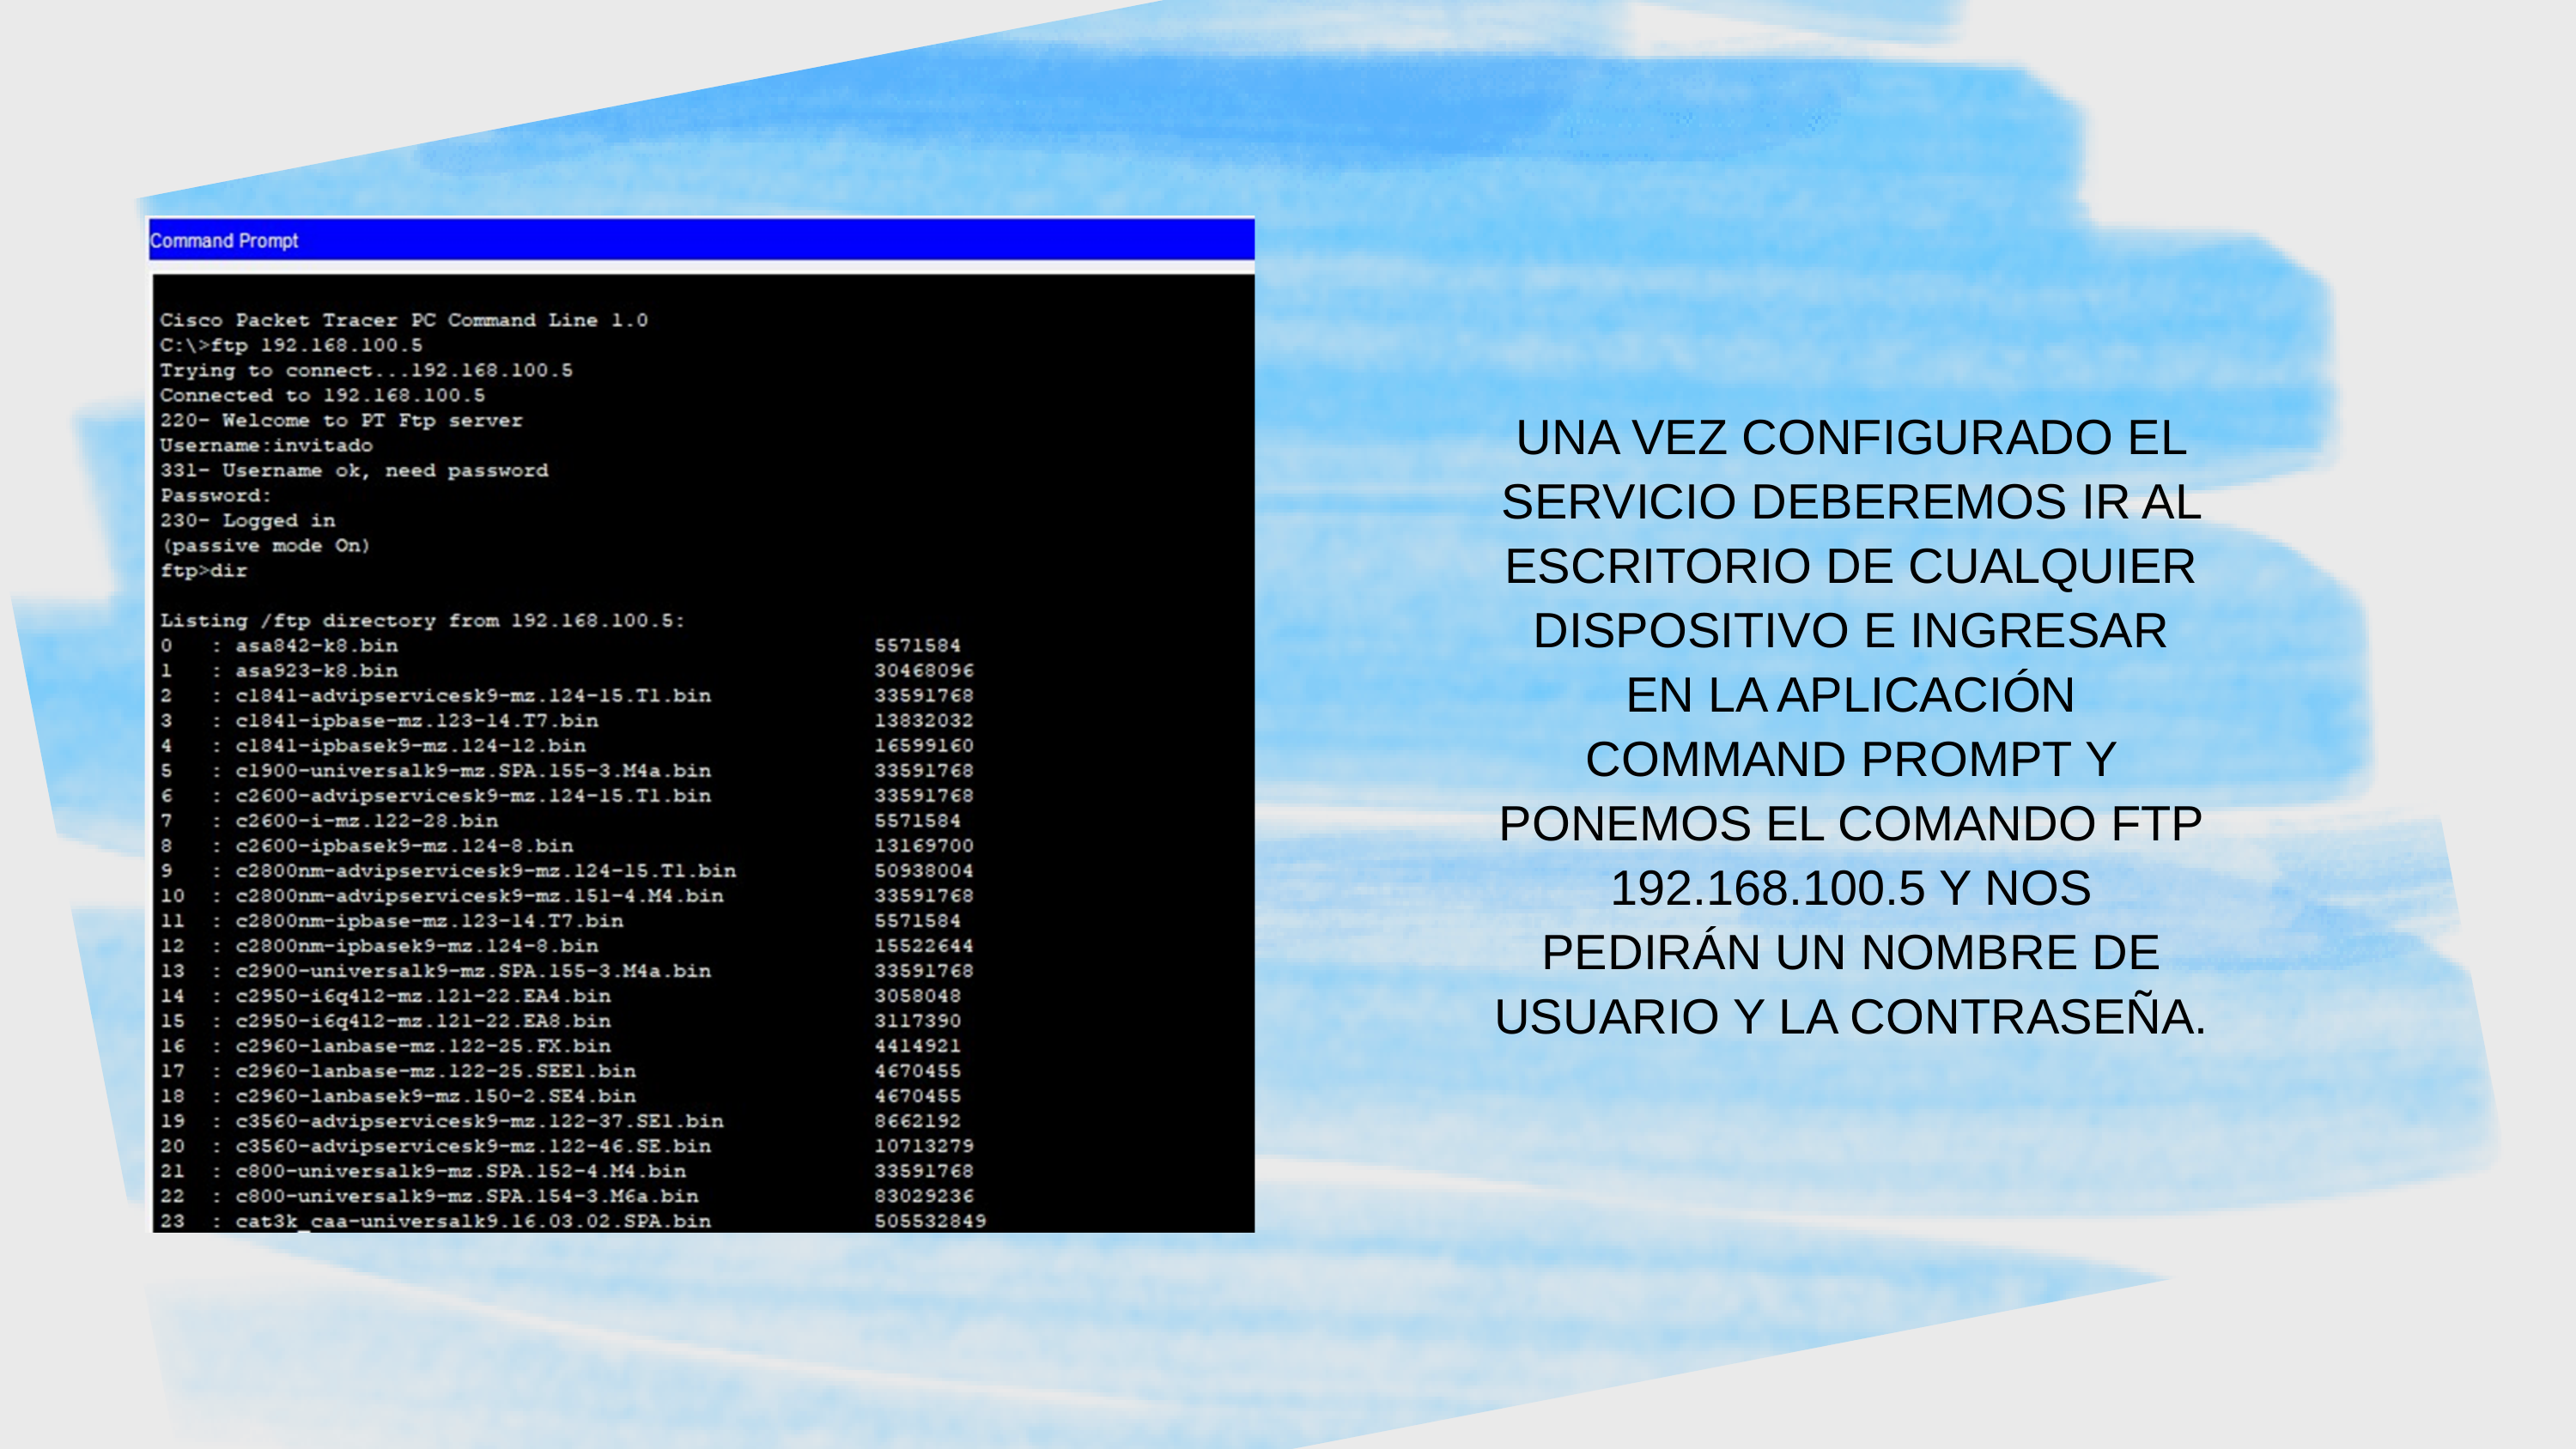

UNA VEZ CONFIGURADO EL SERVICIO DEBEREMOS IR AL ESCRITORIO DE CUALQUIER DISPOSITIVO E INGRESAR EN LA APLICACIÓN COMMAND PROMPT Y PONEMOS EL COMANDO FTP 192.168.100.5 Y NOS PEDIRÁN UN NOMBRE DE USUARIO Y LA CONTRASEÑA.